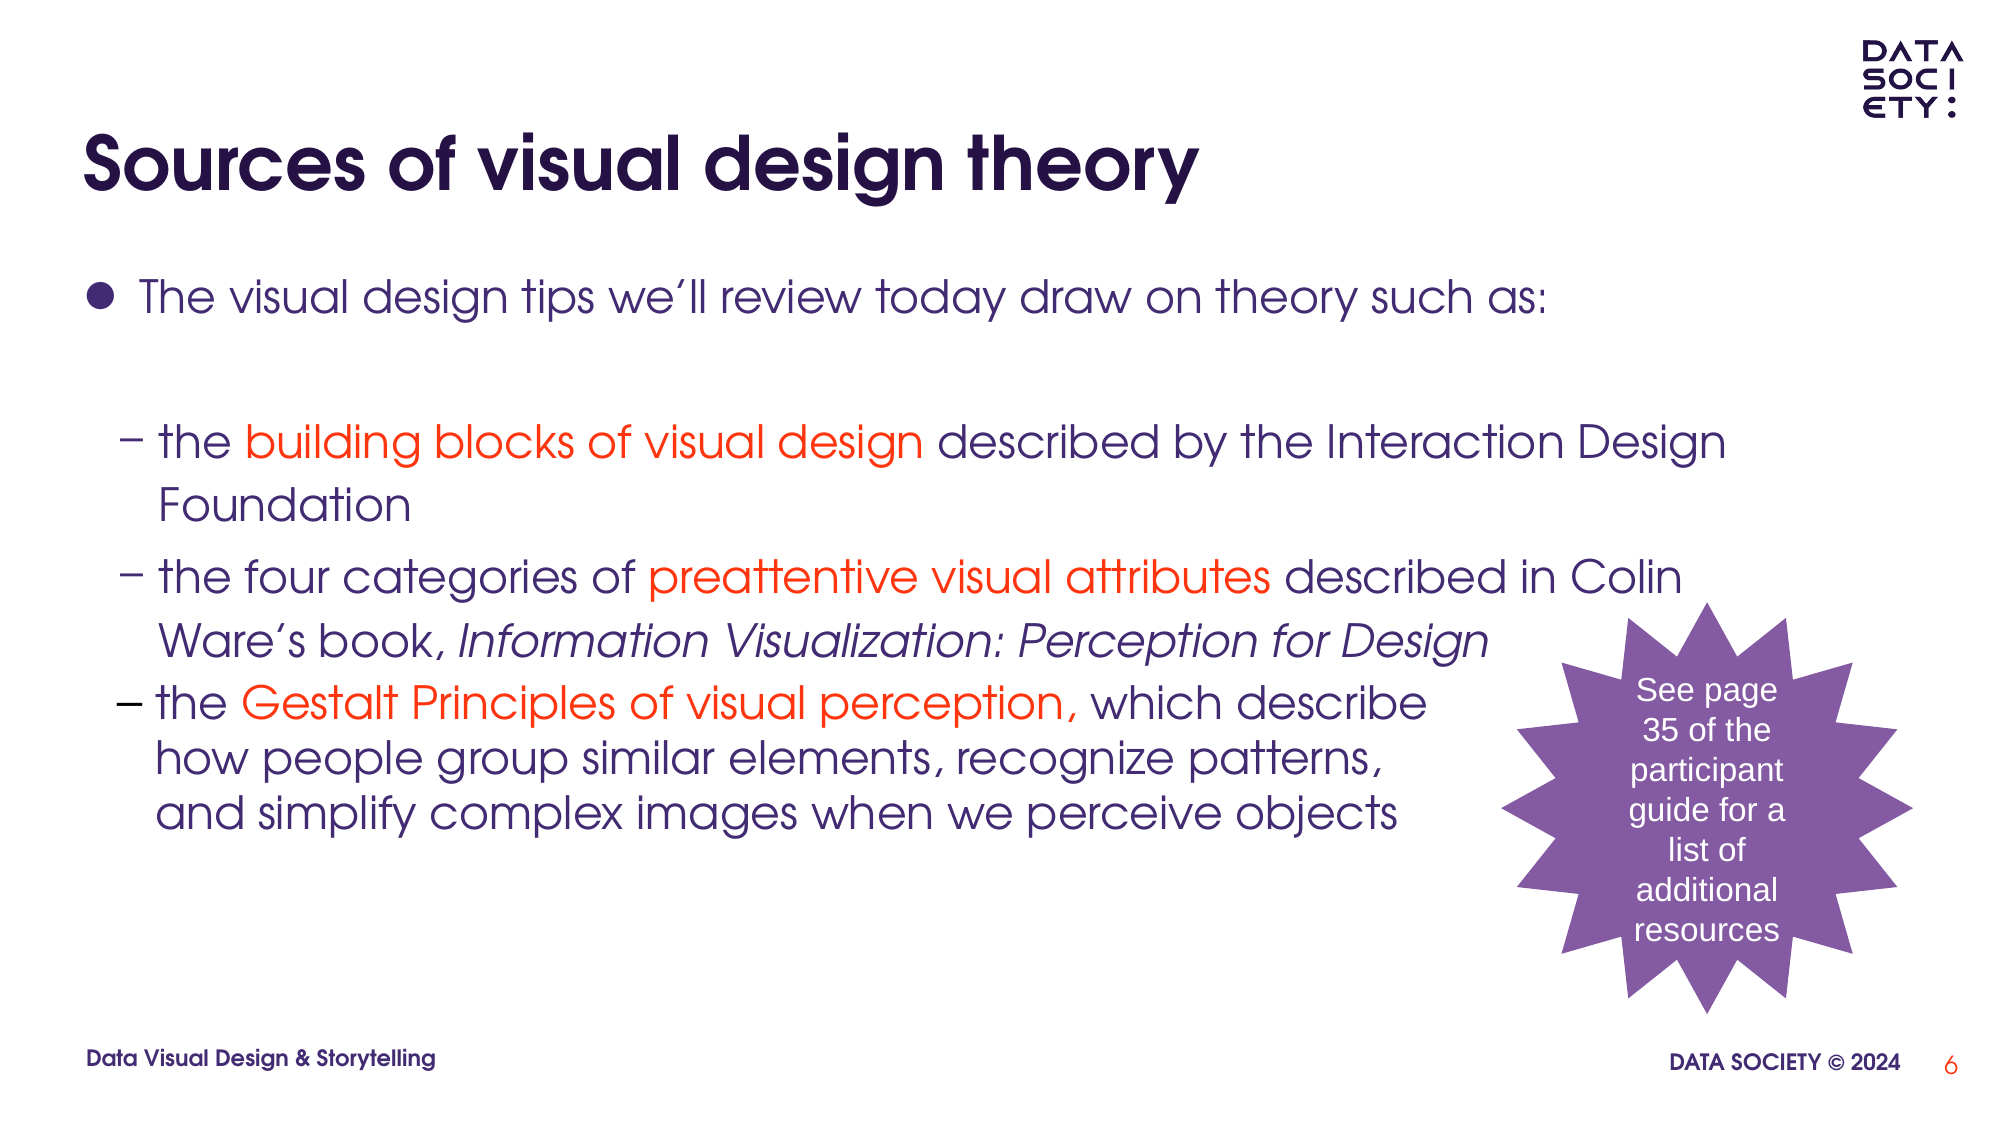

# Sources of visual design theory
The visual design tips we’ll review today draw on theory such as:

the building blocks of visual design described by the Interaction Design Foundation
the four categories of preattentive visual attributes described in Colin Ware’s book, Information Visualization: Perception for Design

See page 35 of the participant guide for a list of additional resources
the Gestalt Principles of visual perception, which describe how people group similar elements, recognize patterns, and simplify complex images when we perceive objects
6